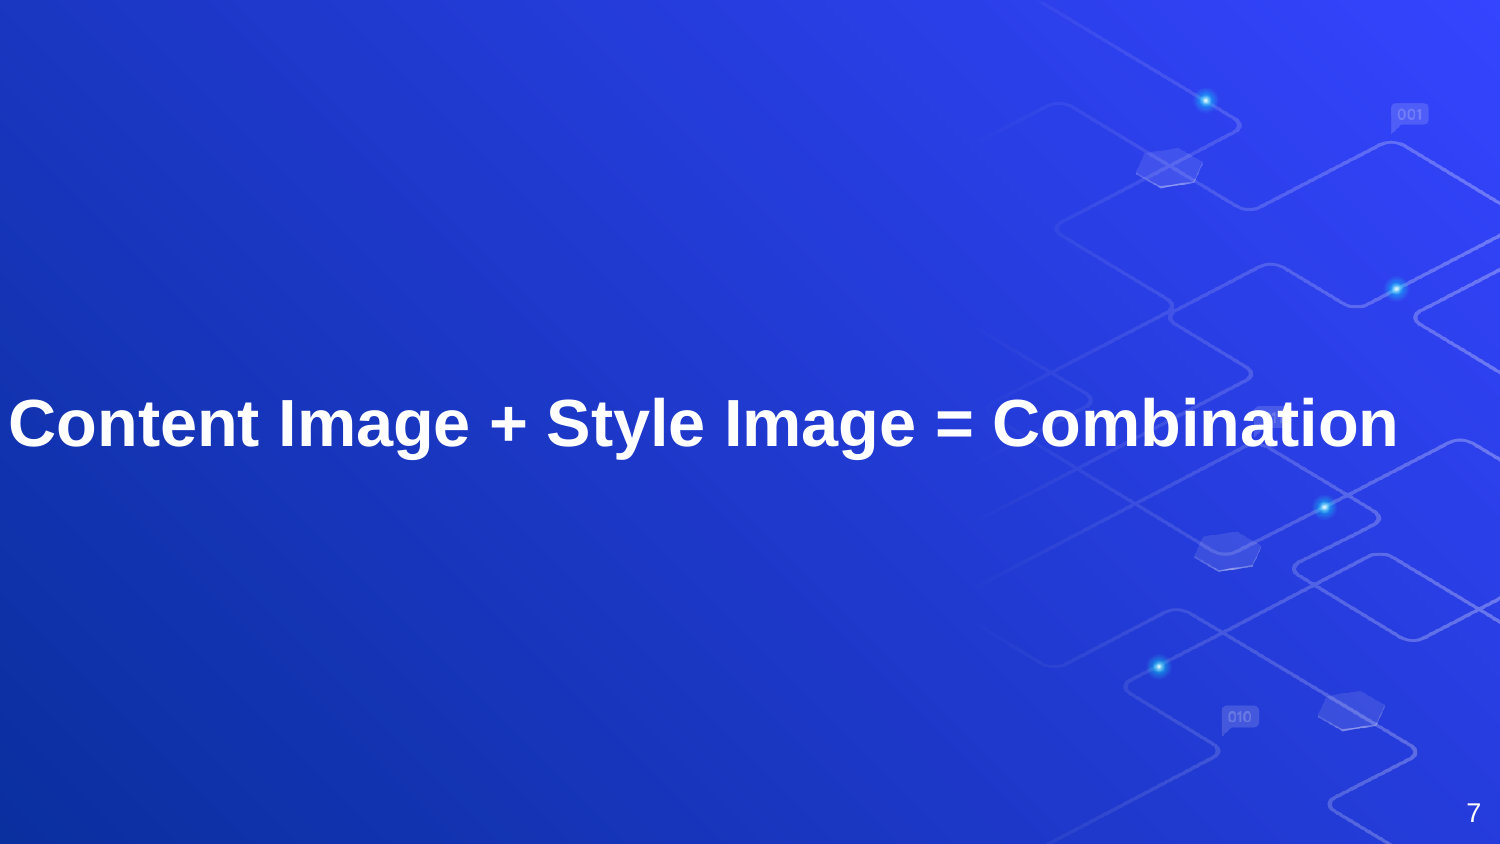

# Content Image + Style Image = Combination
7